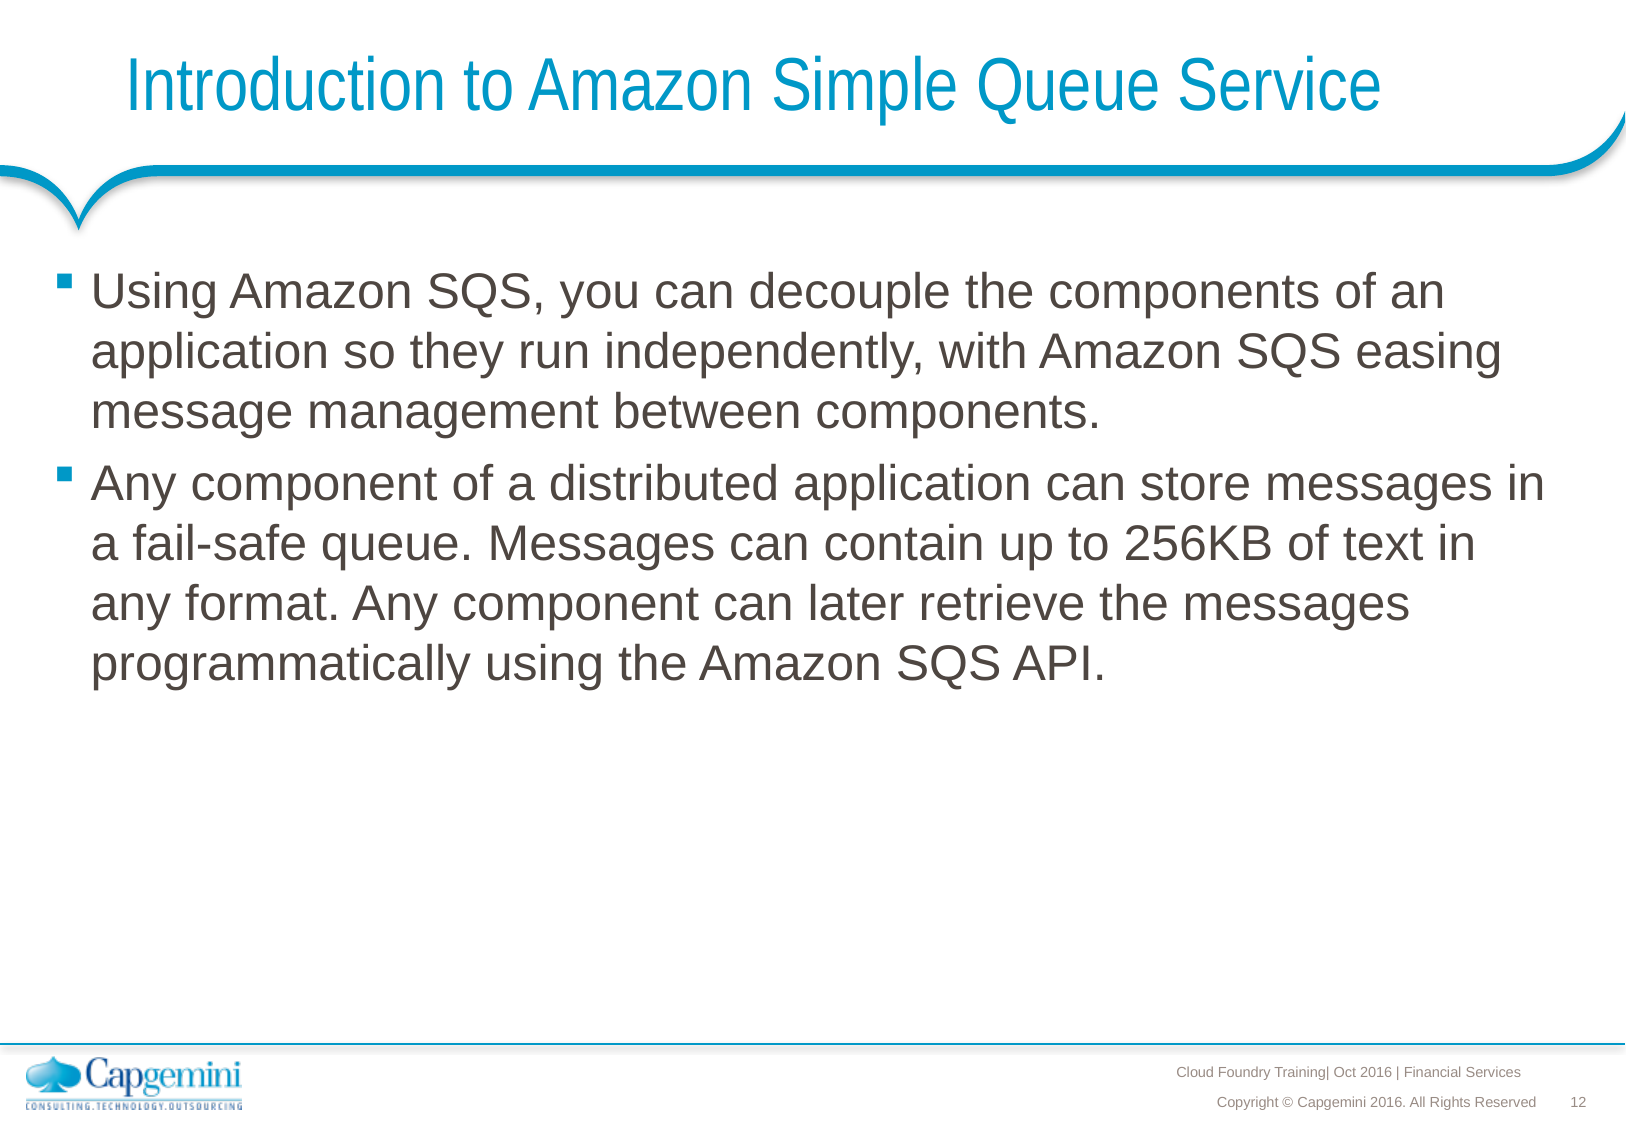

# Introduction to Amazon Simple Queue Service
Using Amazon SQS, you can decouple the components of an application so they run independently, with Amazon SQS easing message management between components.
Any component of a distributed application can store messages in a fail-safe queue. Messages can contain up to 256KB of text in any format. Any component can later retrieve the messages programmatically using the Amazon SQS API.